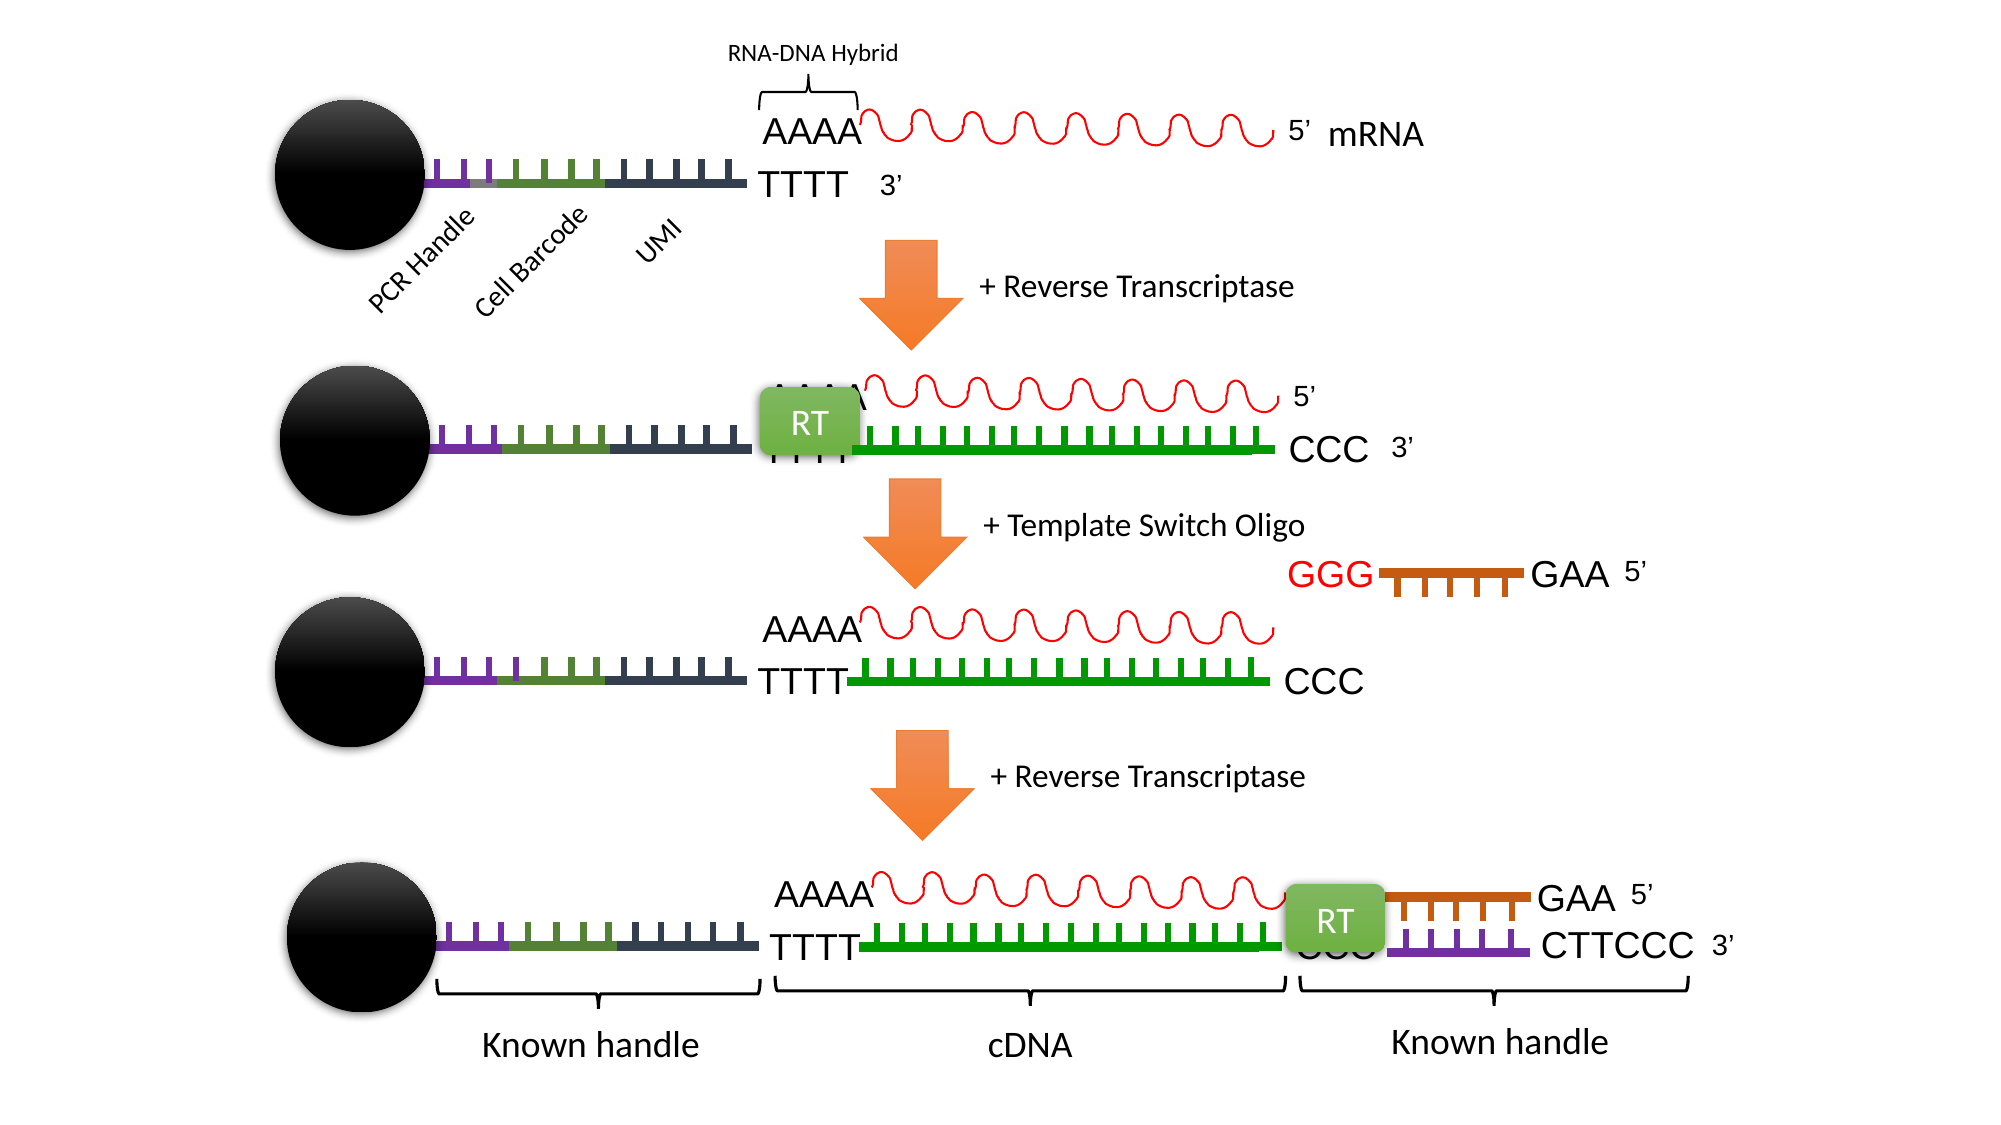

RNA-DNA Hybrid

AAAA
mRNA
5’

TTTT
3’
UMI
PCR Handle
Cell Barcode

+ Reverse Transcriptase

AAAA
5’

RT
CCC
TTTT
3’

+ Template Switch Oligo
GGG
GAA
5’

AAAA

CCC
TTTT

+ Reverse Transcriptase

AAAA
GGG
GAA
5’

RT
CTTCCC
CCC
TTTT
3’
Known handle
Known handle
cDNA